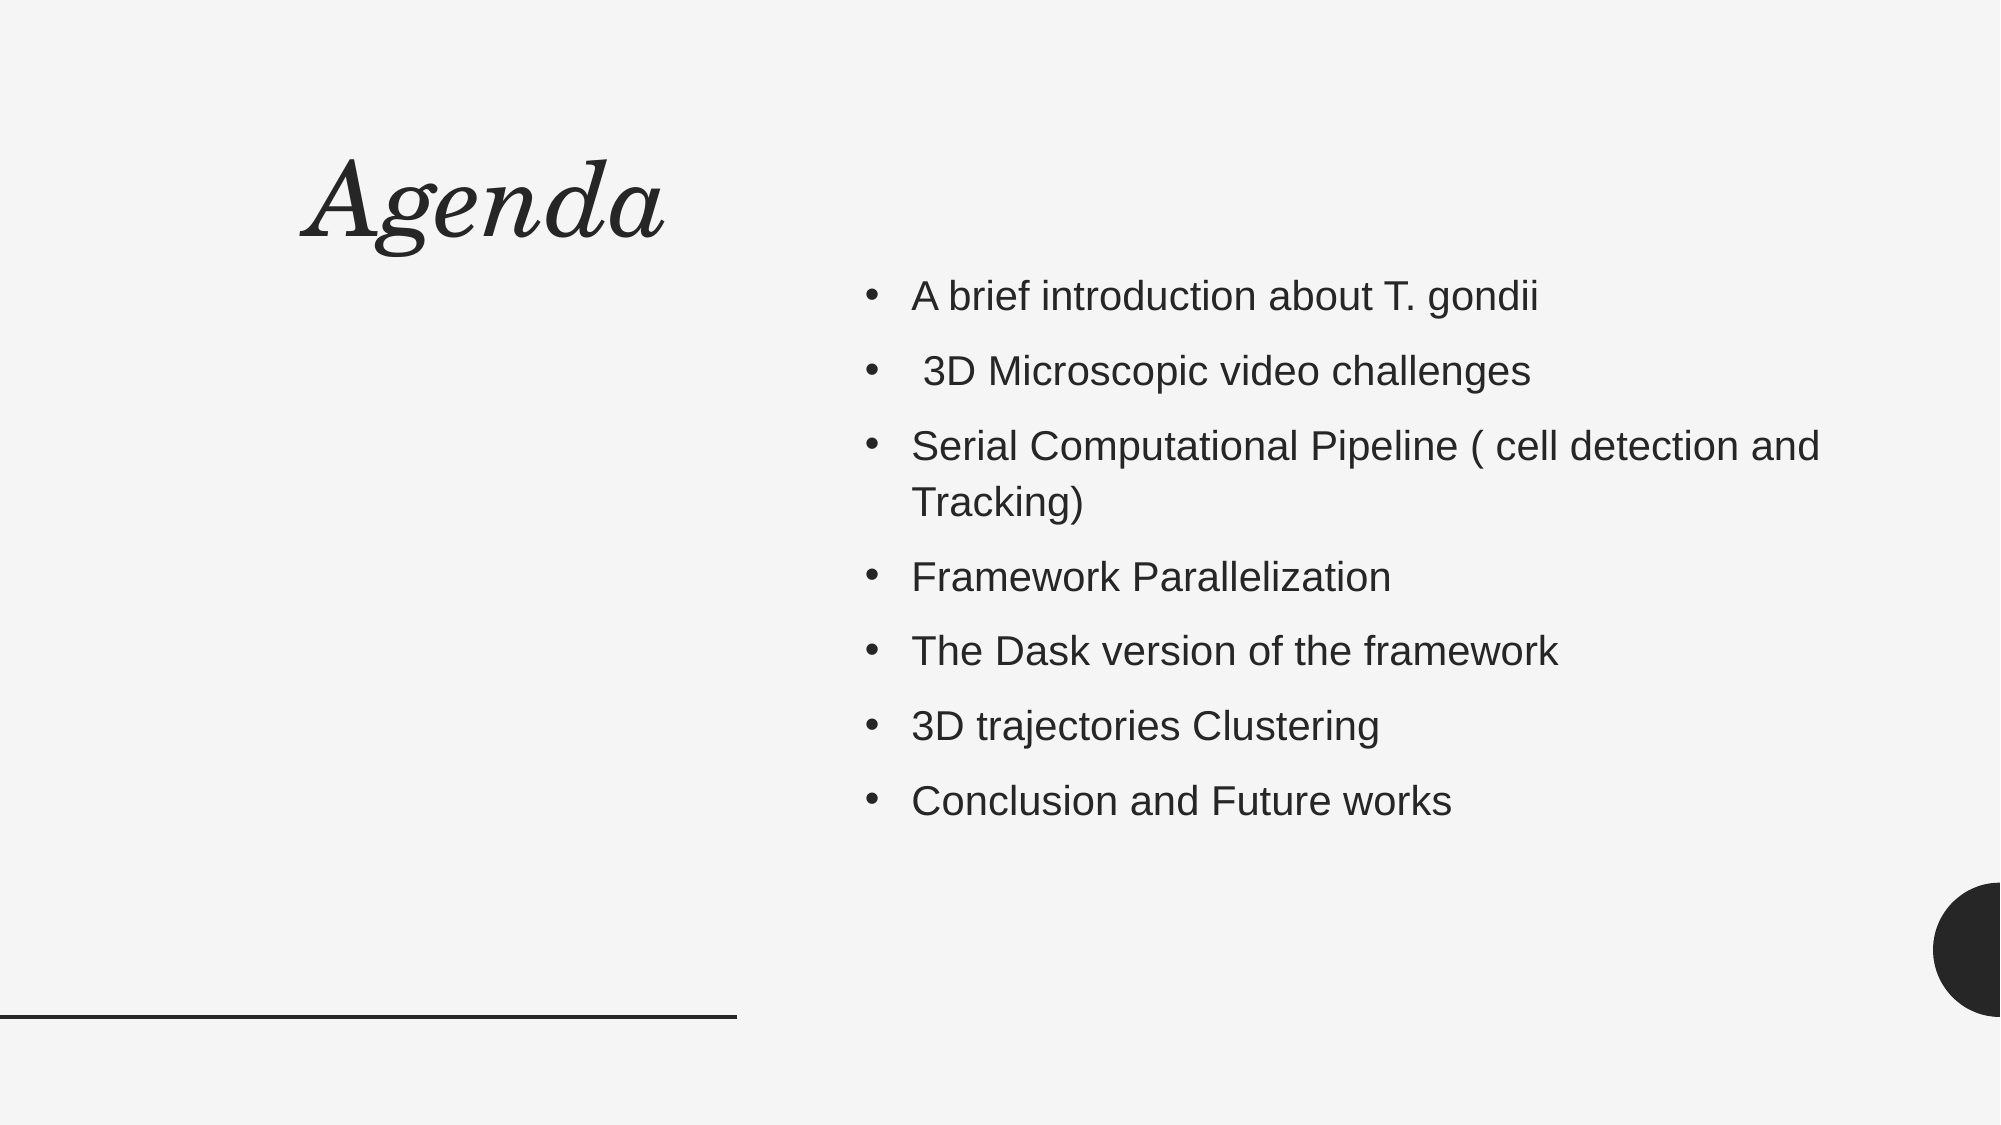

# Agenda
A brief introduction about T. gondii
 3D Microscopic video challenges
Serial Computational Pipeline ( cell detection and Tracking)
Framework Parallelization
The Dask version of the framework
3D trajectories Clustering
Conclusion and Future works